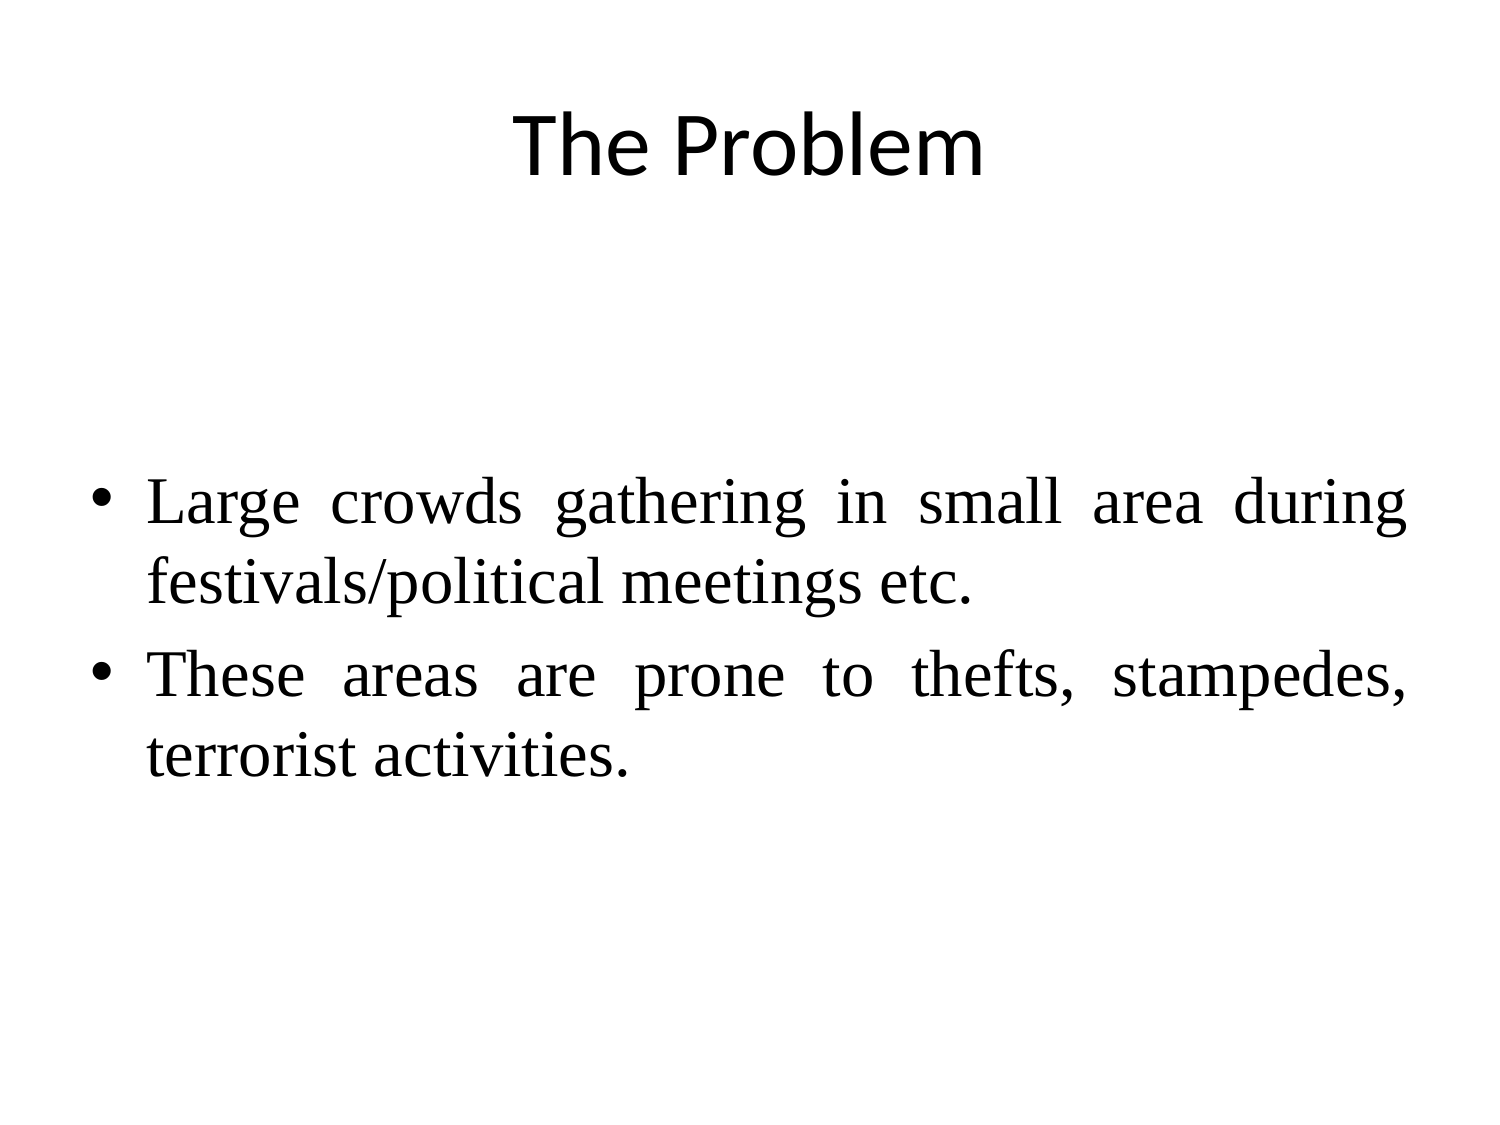

# The Problem

Large crowds gathering in small area during festivals/political meetings etc.
These areas are prone to thefts, stampedes, terrorist activities.